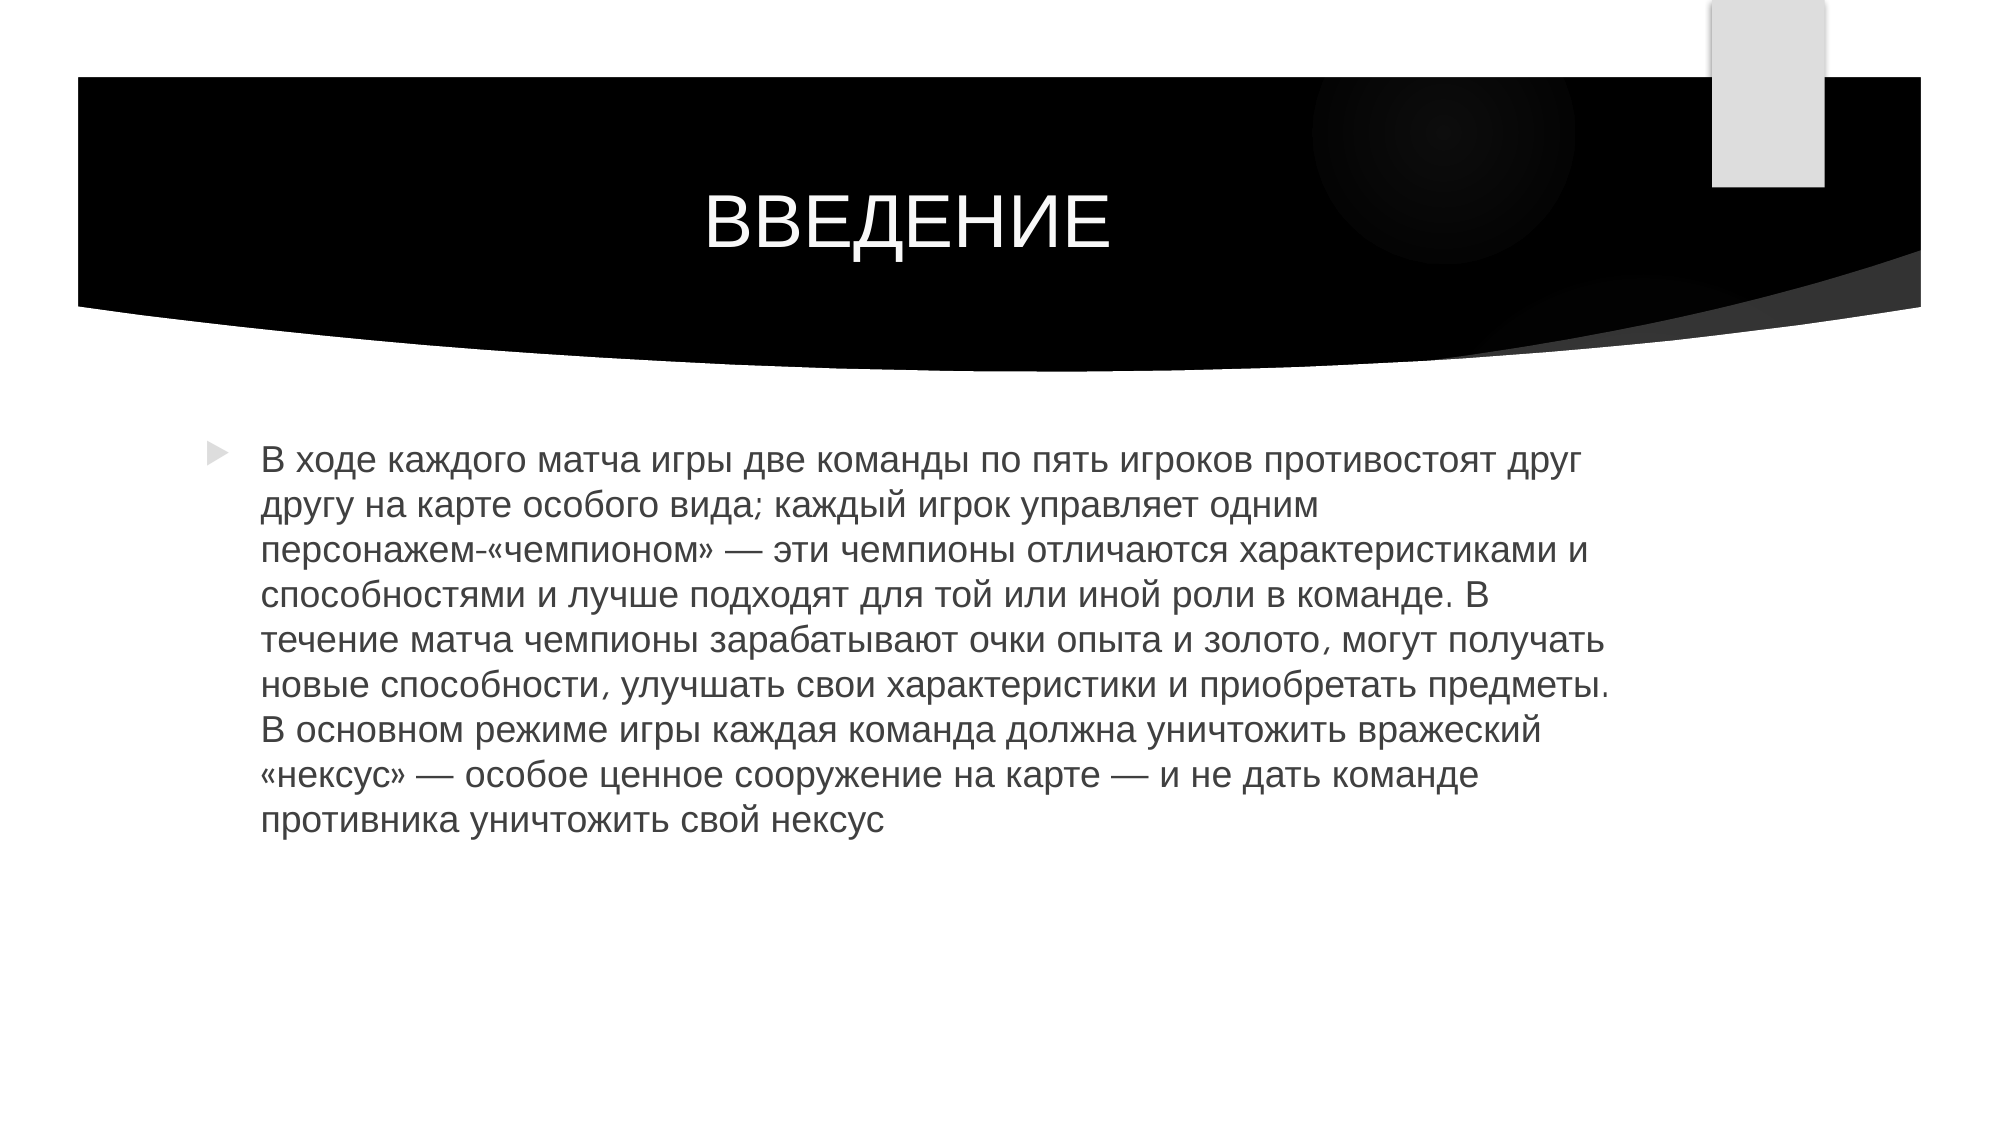

# ВВЕДЕНИЕ
В ходе каждого матча игры две команды по пять игроков противостоят друг другу на карте особого вида; каждый игрок управляет одним персонажем-«чемпионом» — эти чемпионы отличаются характеристиками и способностями и лучше подходят для той или иной роли в команде. В течение матча чемпионы зарабатывают очки опыта и золото, могут получать новые способности, улучшать свои характеристики и приобретать предметы. В основном режиме игры каждая команда должна уничтожить вражеский «нексус» — особое ценное сооружение на карте — и не дать команде противника уничтожить свой нексус